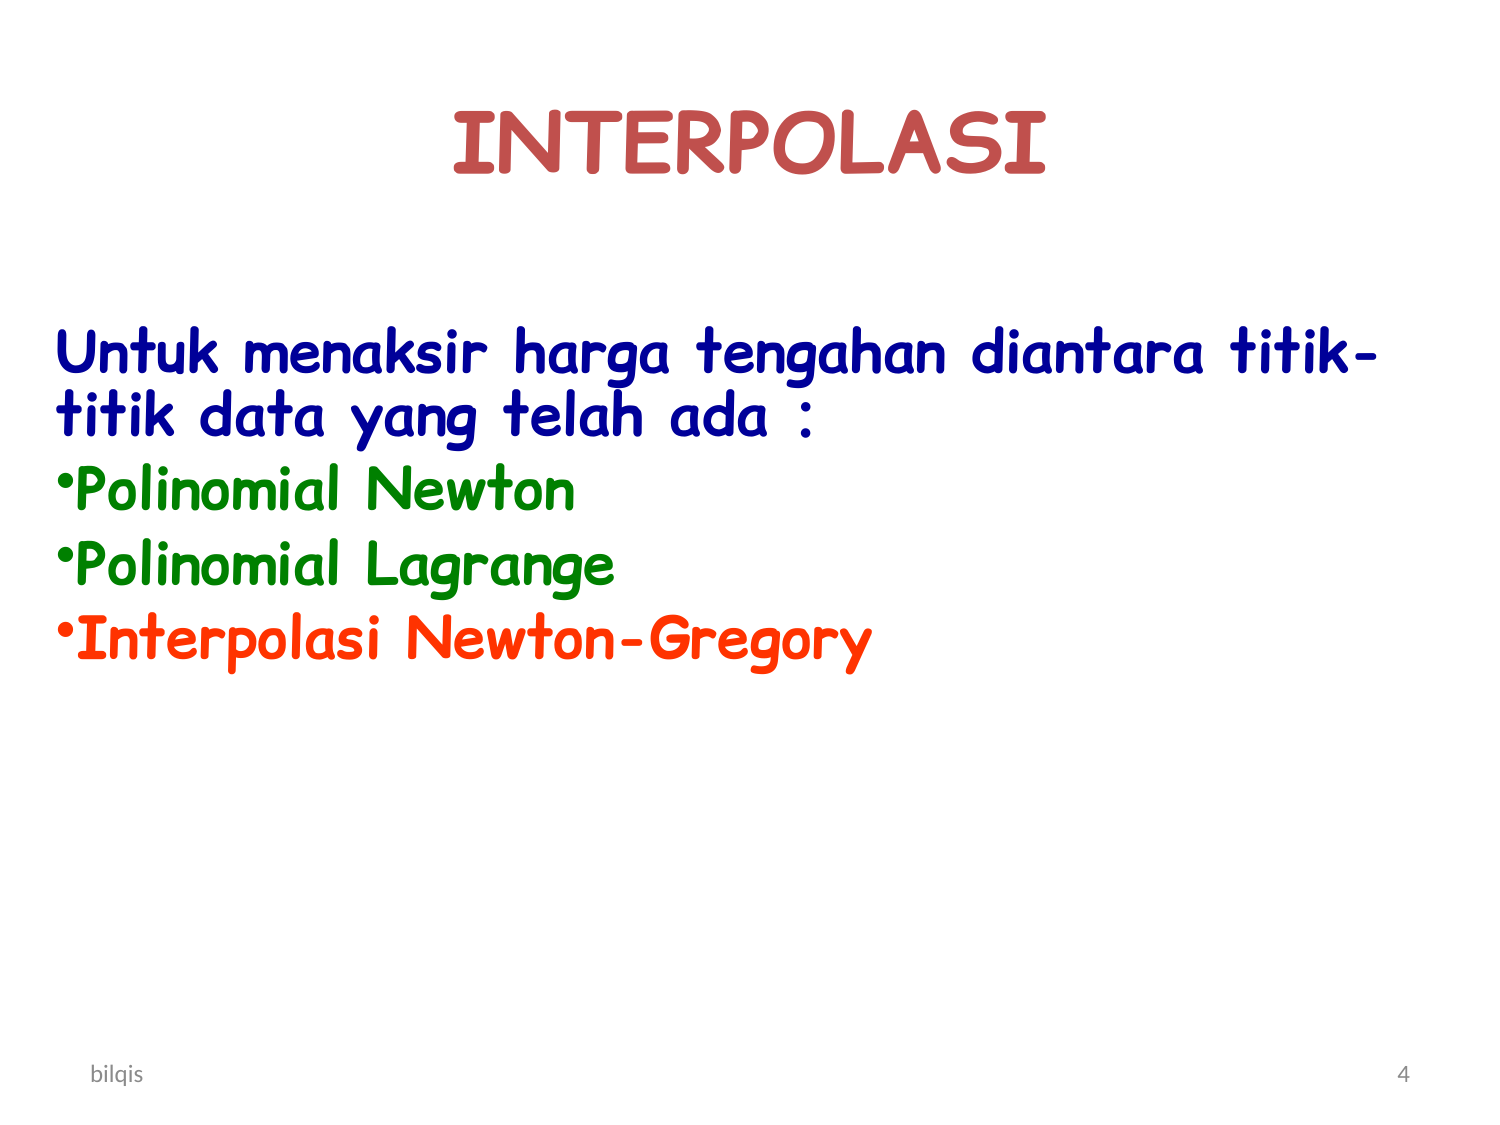

# INTERPOLASI
Untuk menaksir harga tengahan diantara titik-titik data yang telah ada :
Polinomial Newton
Polinomial Lagrange
Interpolasi Newton-Gregory
bilqis
4